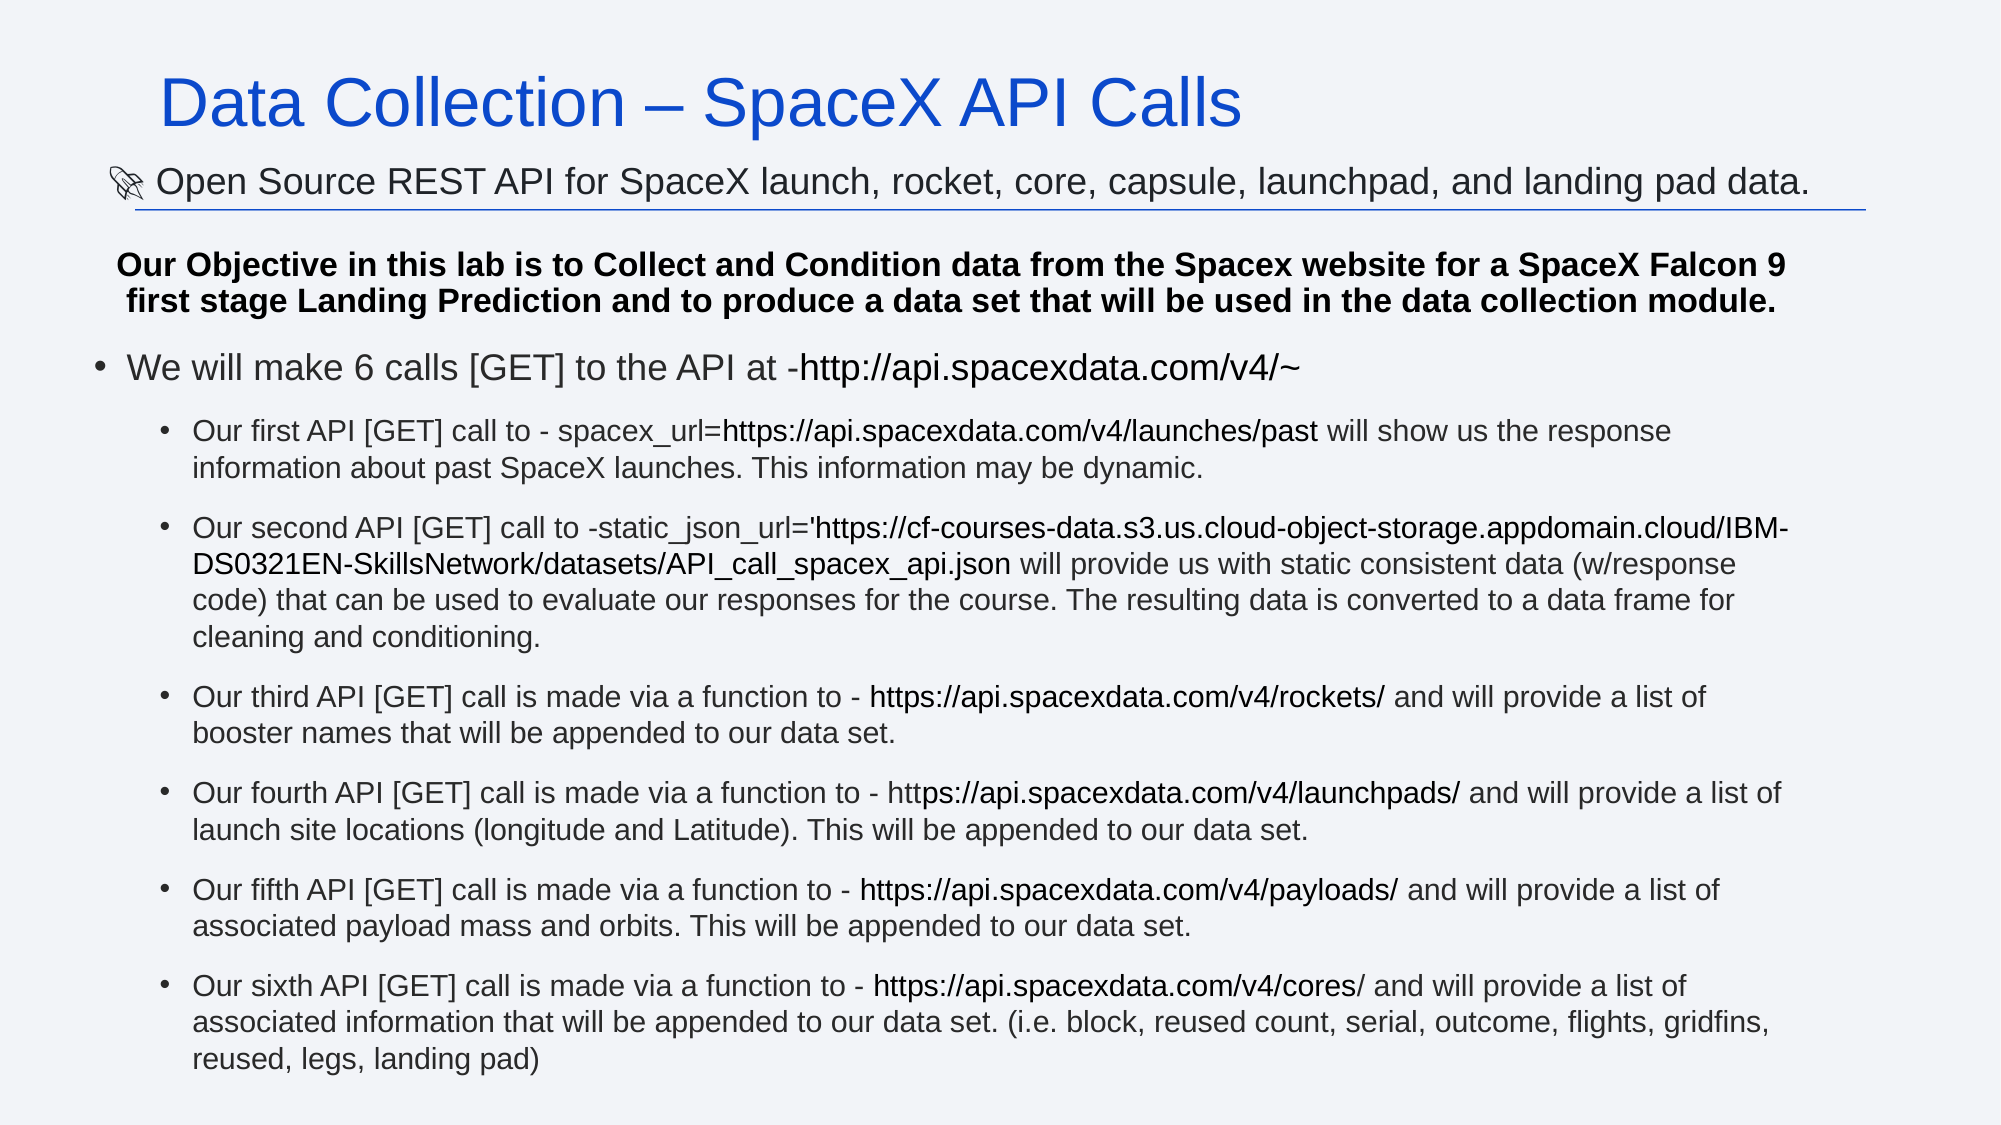

Data Collection – SpaceX API Calls
🚀 Open Source REST API for SpaceX launch, rocket, core, capsule, launchpad, and landing pad data.
Our Objective in this lab is to Collect and Condition data from the Spacex website for a SpaceX Falcon 9 first stage Landing Prediction and to produce a data set that will be used in the data collection module.
We will make 6 calls [GET] to the API at -http://api.spacexdata.com/v4/~
Our first API [GET] call to - spacex_url=https://api.spacexdata.com/v4/launches/past will show us the response information about past SpaceX launches. This information may be dynamic.
Our second API [GET] call to -static_json_url='https://cf-courses-data.s3.us.cloud-object-storage.appdomain.cloud/IBM-DS0321EN-SkillsNetwork/datasets/API_call_spacex_api.json will provide us with static consistent data (w/response code) that can be used to evaluate our responses for the course. The resulting data is converted to a data frame for cleaning and conditioning.
Our third API [GET] call is made via a function to - https://api.spacexdata.com/v4/rockets/ and will provide a list of booster names that will be appended to our data set.
Our fourth API [GET] call is made via a function to - https://api.spacexdata.com/v4/launchpads/ and will provide a list of launch site locations (longitude and Latitude). This will be appended to our data set.
Our fifth API [GET] call is made via a function to - https://api.spacexdata.com/v4/payloads/ and will provide a list of associated payload mass and orbits. This will be appended to our data set.
Our sixth API [GET] call is made via a function to - https://api.spacexdata.com/v4/cores/ and will provide a list of associated information that will be appended to our data set. (i.e. block, reused count, serial, outcome, flights, gridfins, reused, legs, landing pad)